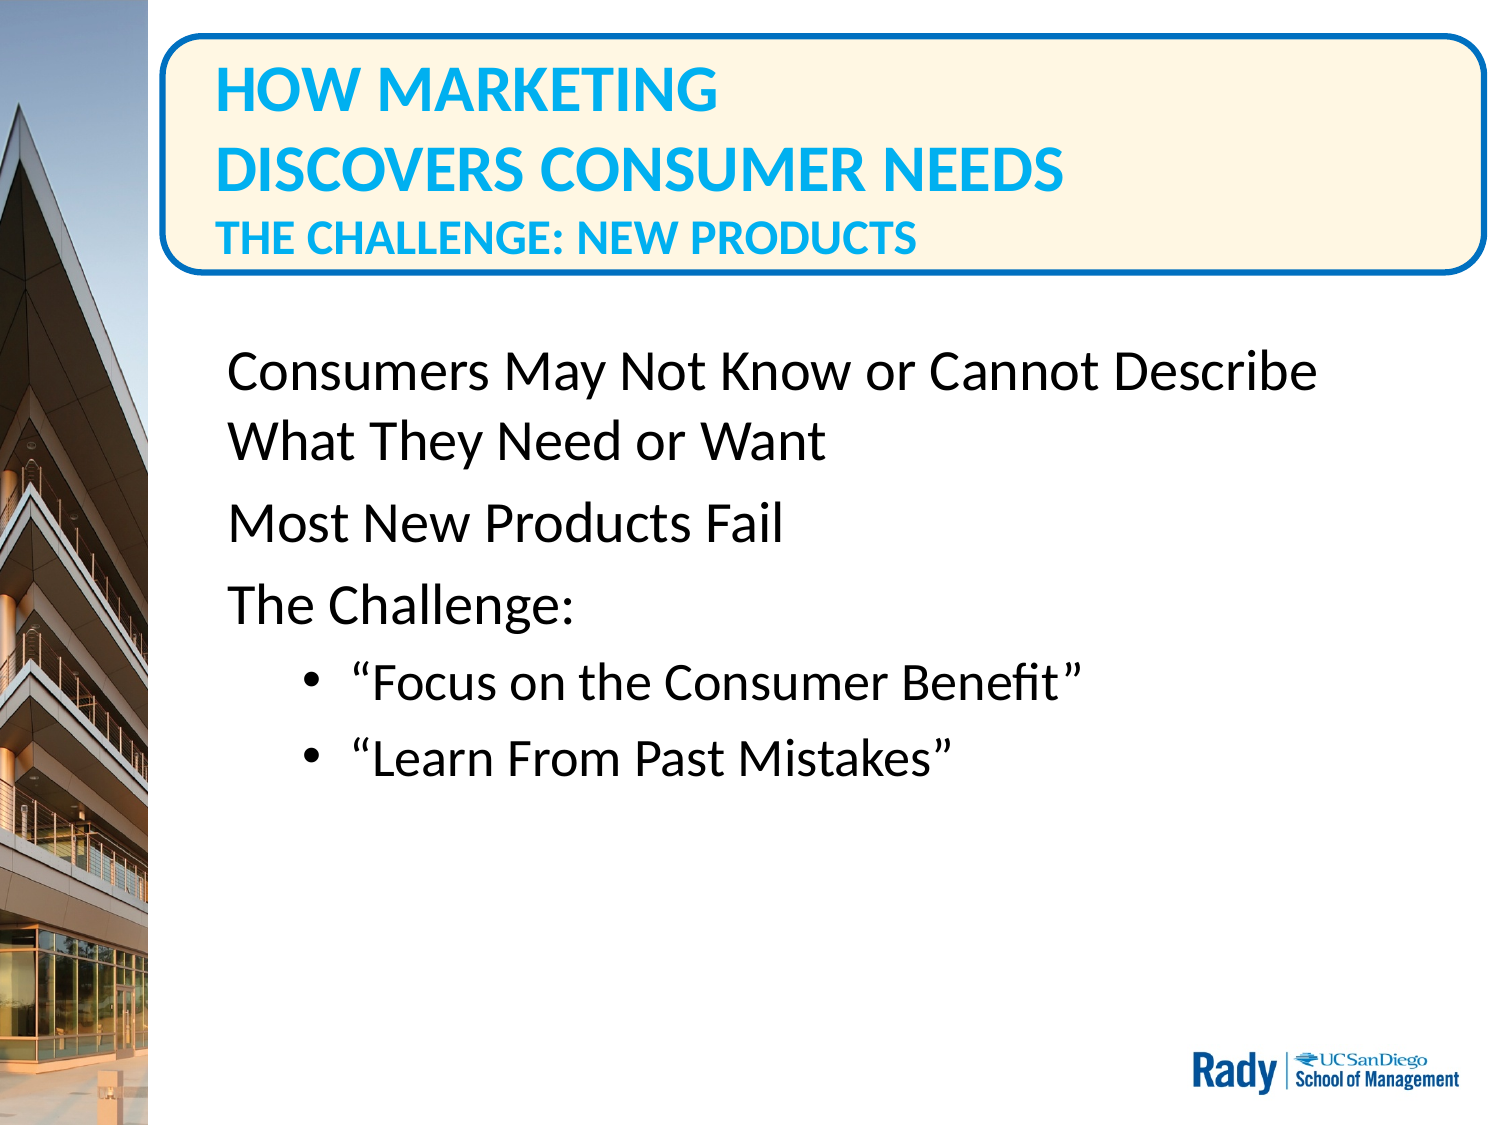

# HOW MARKETING DISCOVERS CONSUMER NEEDS THE CHALLENGE: NEW PRODUCTS
Consumers May Not Know or Cannot Describe What They Need or Want
Most New Products Fail
The Challenge:
“Focus on the Consumer Benefit”
“Learn From Past Mistakes”